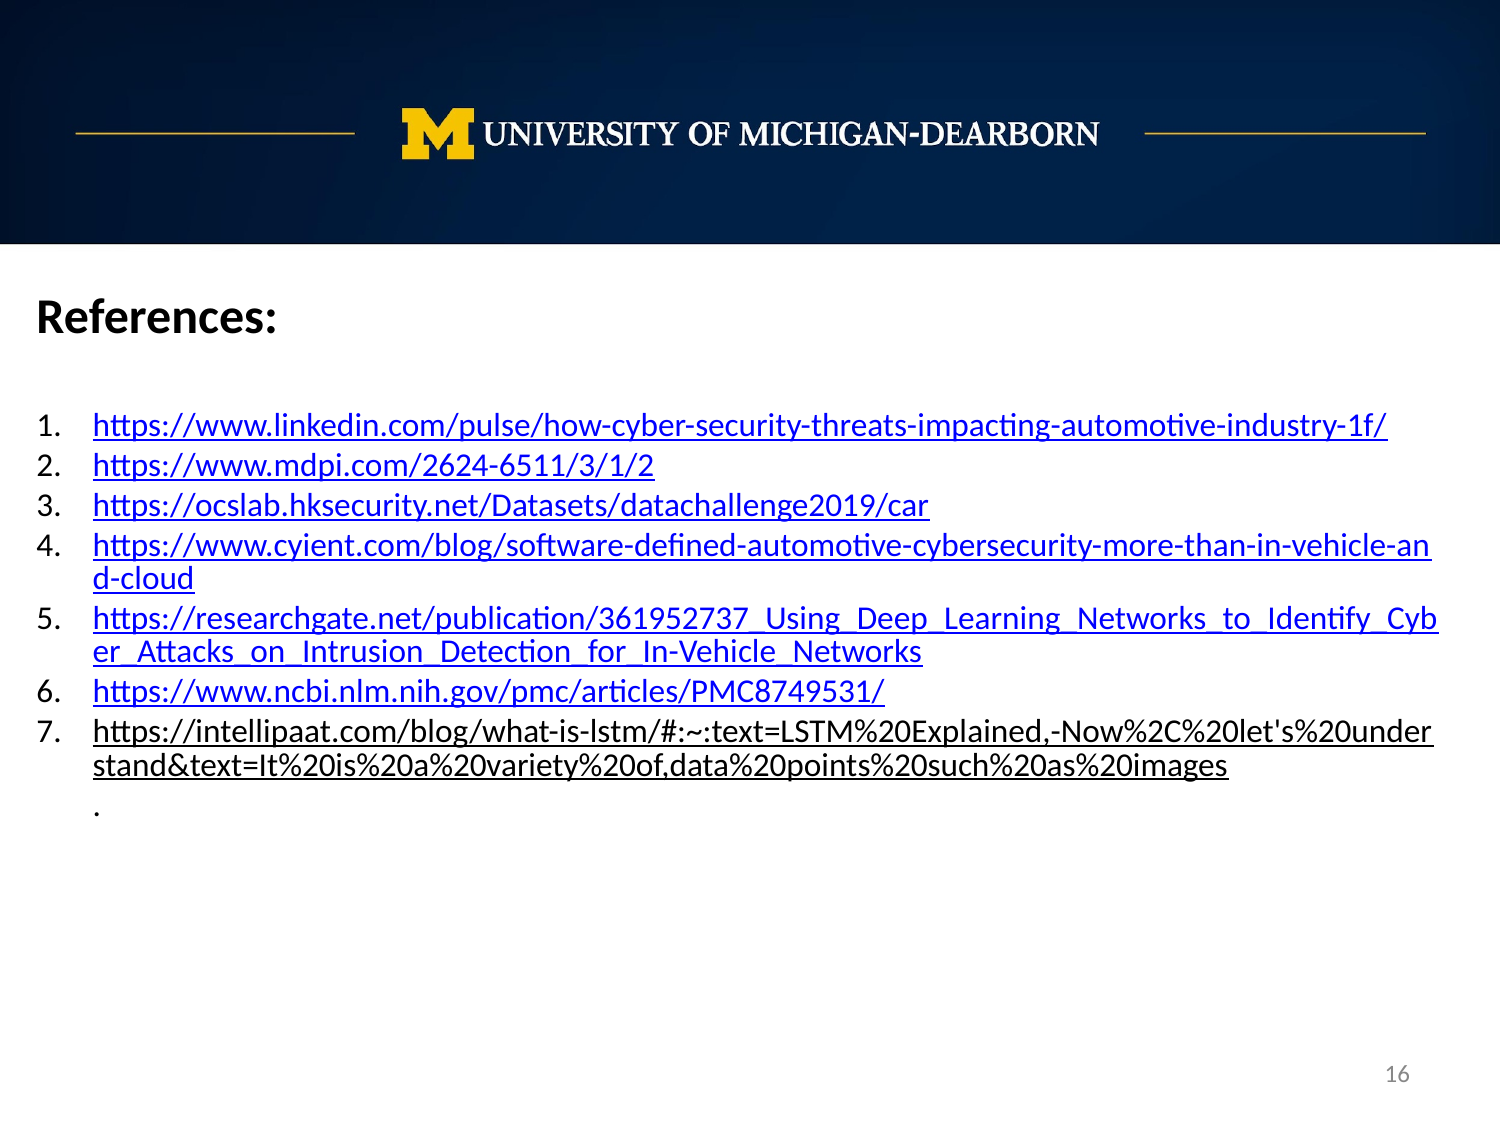

References:

https://www.linkedin.com/pulse/how-cyber-security-threats-impacting-automotive-industry-1f/
https://www.mdpi.com/2624-6511/3/1/2
https://ocslab.hksecurity.net/Datasets/datachallenge2019/car
https://www.cyient.com/blog/software-defined-automotive-cybersecurity-more-than-in-vehicle-and-cloud
https://researchgate.net/publication/361952737_Using_Deep_Learning_Networks_to_Identify_Cyber_Attacks_on_Intrusion_Detection_for_In-Vehicle_Networks
https://www.ncbi.nlm.nih.gov/pmc/articles/PMC8749531/
https://intellipaat.com/blog/what-is-lstm/#:~:text=LSTM%20Explained,-Now%2C%20let's%20understand&text=It%20is%20a%20variety%20of,data%20points%20such%20as%20images.

16